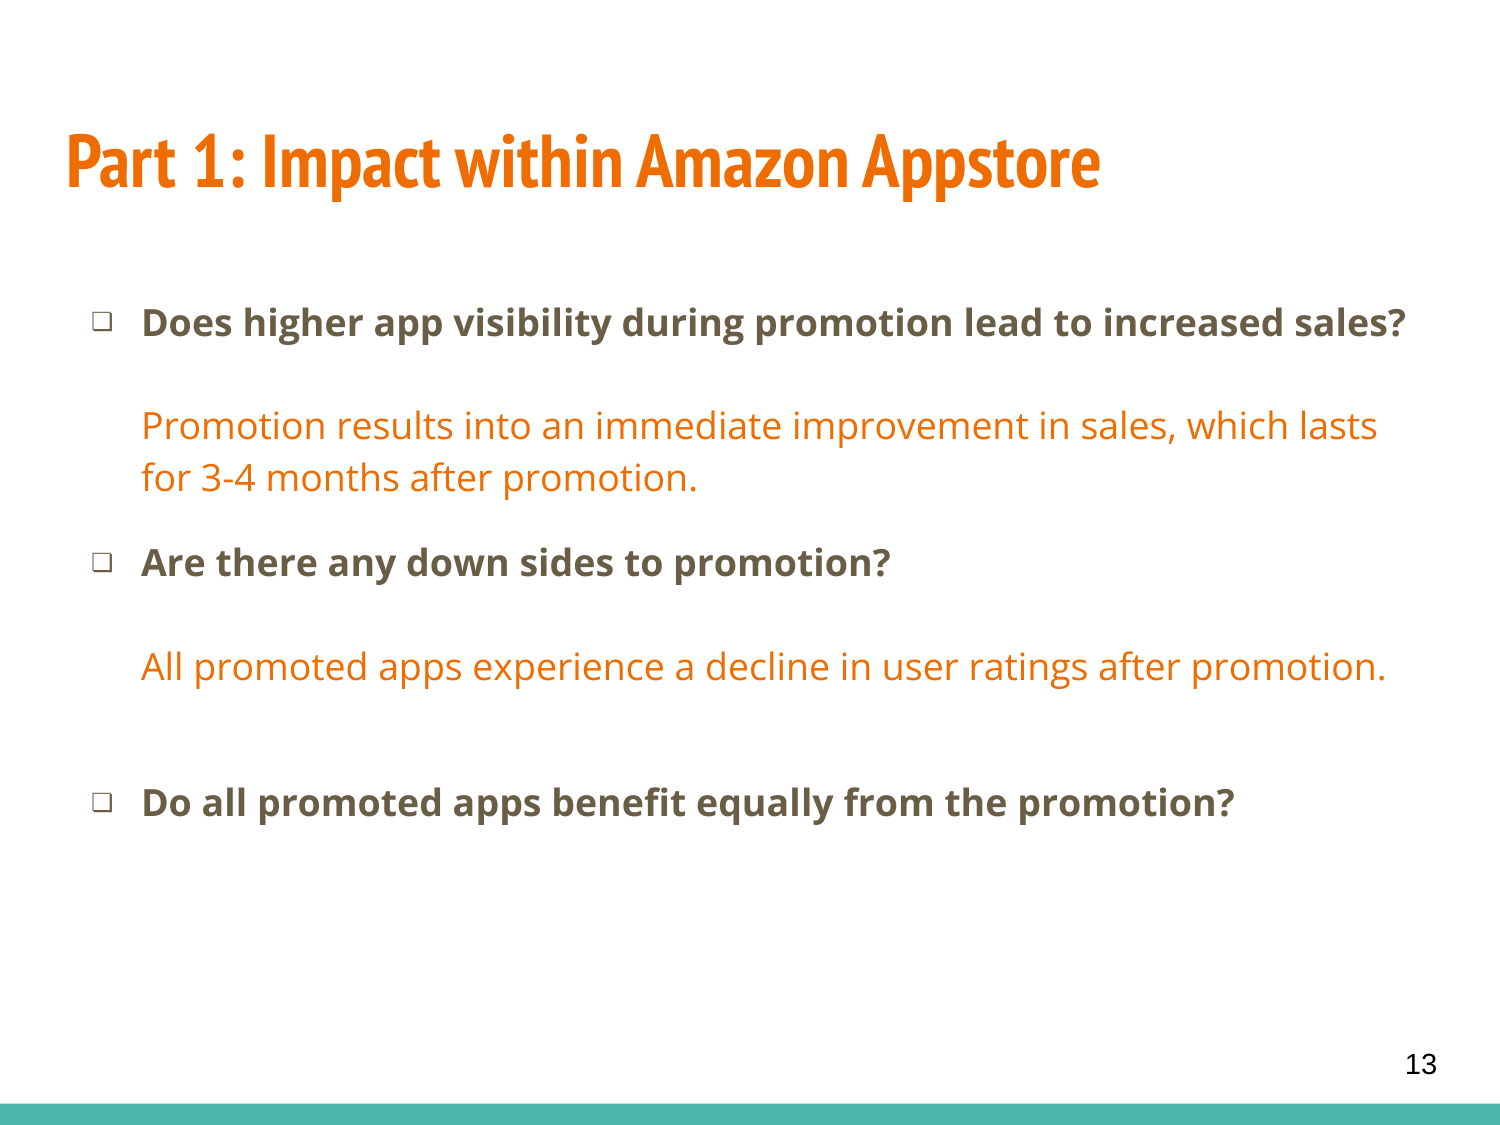

# Part 1: Impact within Amazon Appstore
Does higher app visibility during promotion lead to increased sales?
Promotion results into an immediate improvement in sales, which lasts for 3-4 months after promotion.
Are there any down sides to promotion?
All promoted apps experience a decline in user ratings after promotion.
Do all promoted apps benefit equally from the promotion?

13